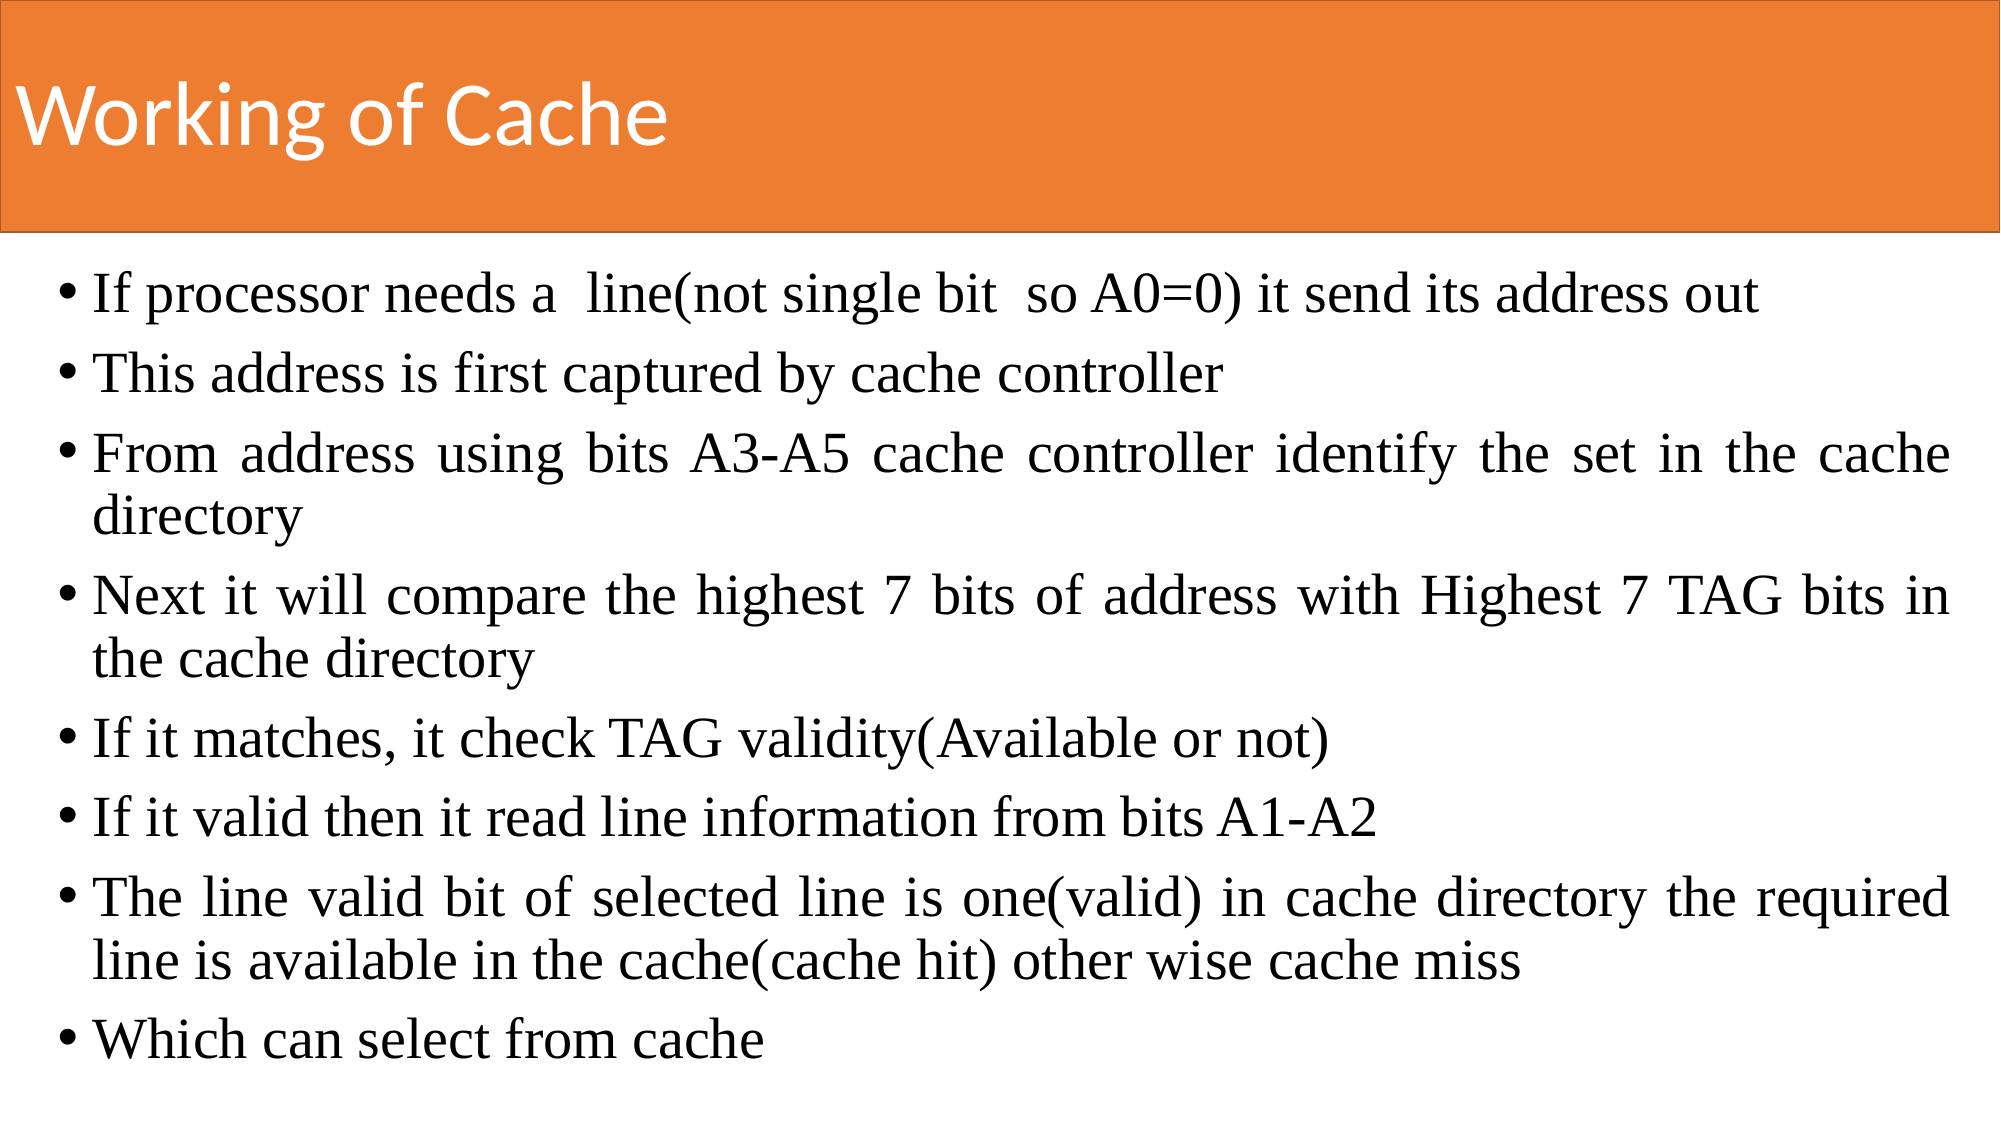

# Working of Cache
If processor needs a  line(not single bit  so A0=0) it send its address out
This address is first captured by cache controller
From address using bits A3-A5 cache controller identify the set in the cache directory
Next it will compare the highest 7 bits of address with Highest 7 TAG bits in the cache directory
If it matches, it check TAG validity(Available or not)
If it valid then it read line information from bits A1-A2
The line valid bit of selected line is one(valid) in cache directory the required line is available in the cache(cache hit) other wise cache miss
Which can select from cache